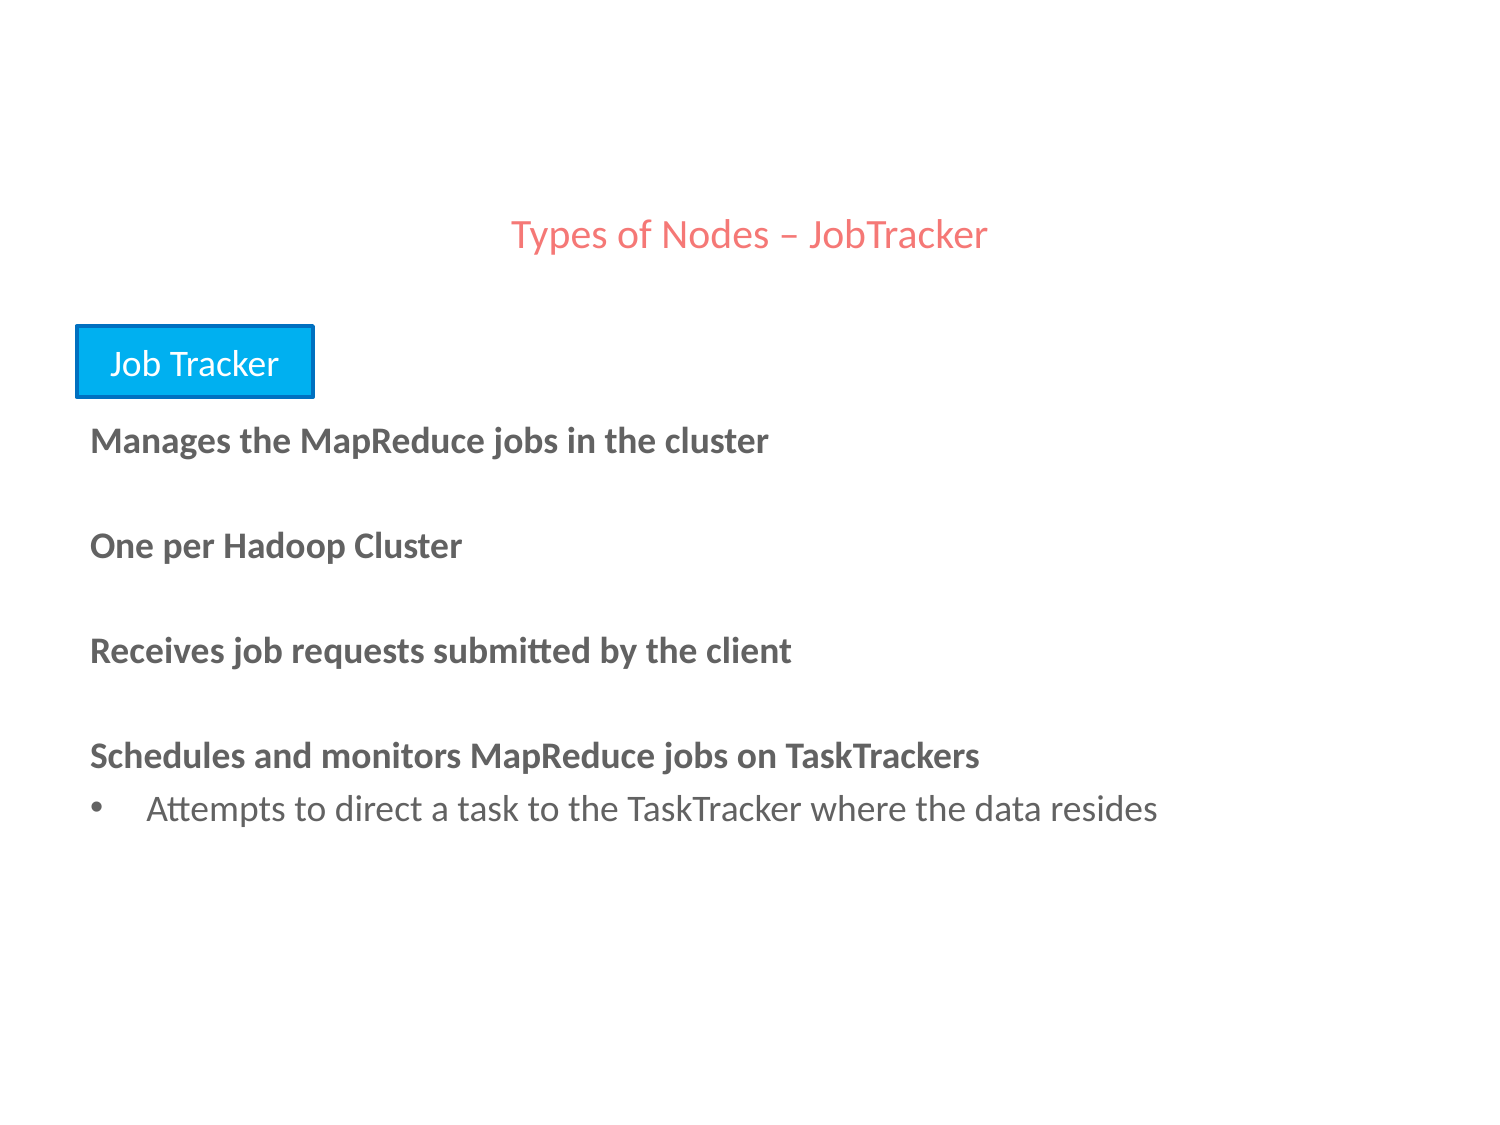

# Types of Nodes – JobTracker
Job Tracker
Manages the MapReduce jobs in the cluster

One per Hadoop Cluster

Receives job requests submitted by the client

Schedules and monitors MapReduce jobs on TaskTrackers
Attempts to direct a task to the TaskTracker where the data resides